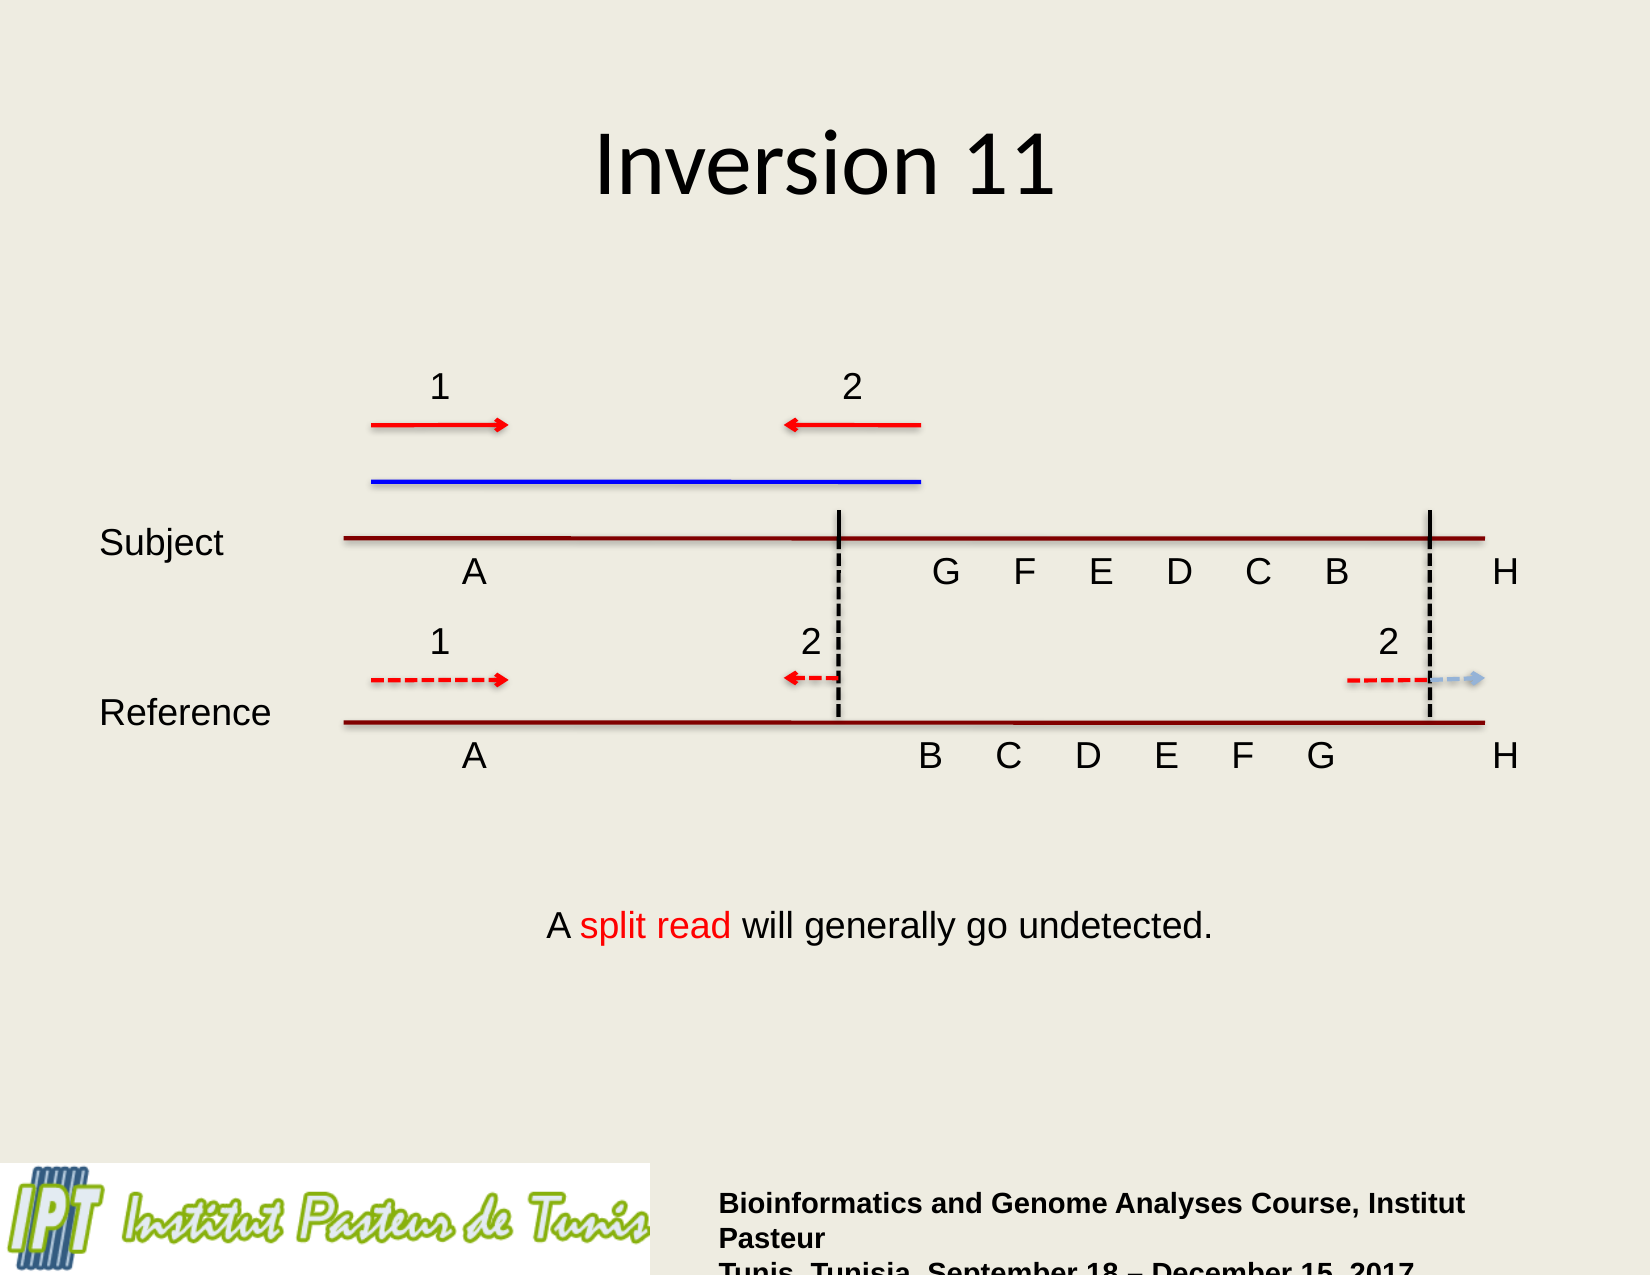

# Inversion 11
1
2
Subject
A
G     F     E     D     C     B
H
1
2
2
Reference
A
B     C     D     E     F     G
H
A split read will generally go undetected.